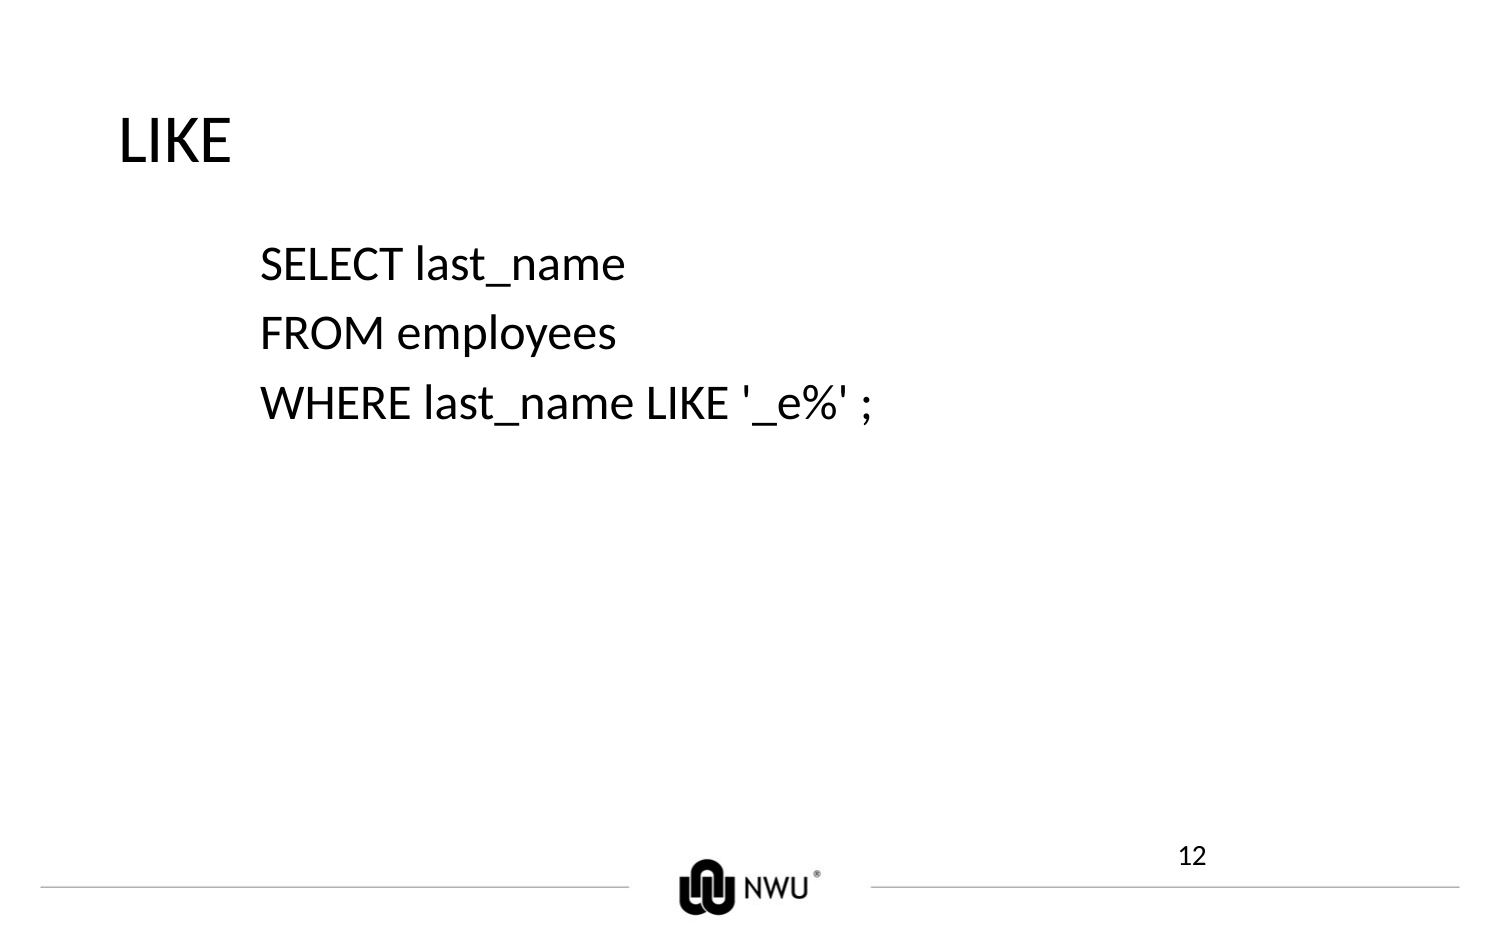

# LIKE
SELECT last_name
FROM employees
WHERE last_name LIKE '_e%' ;

12